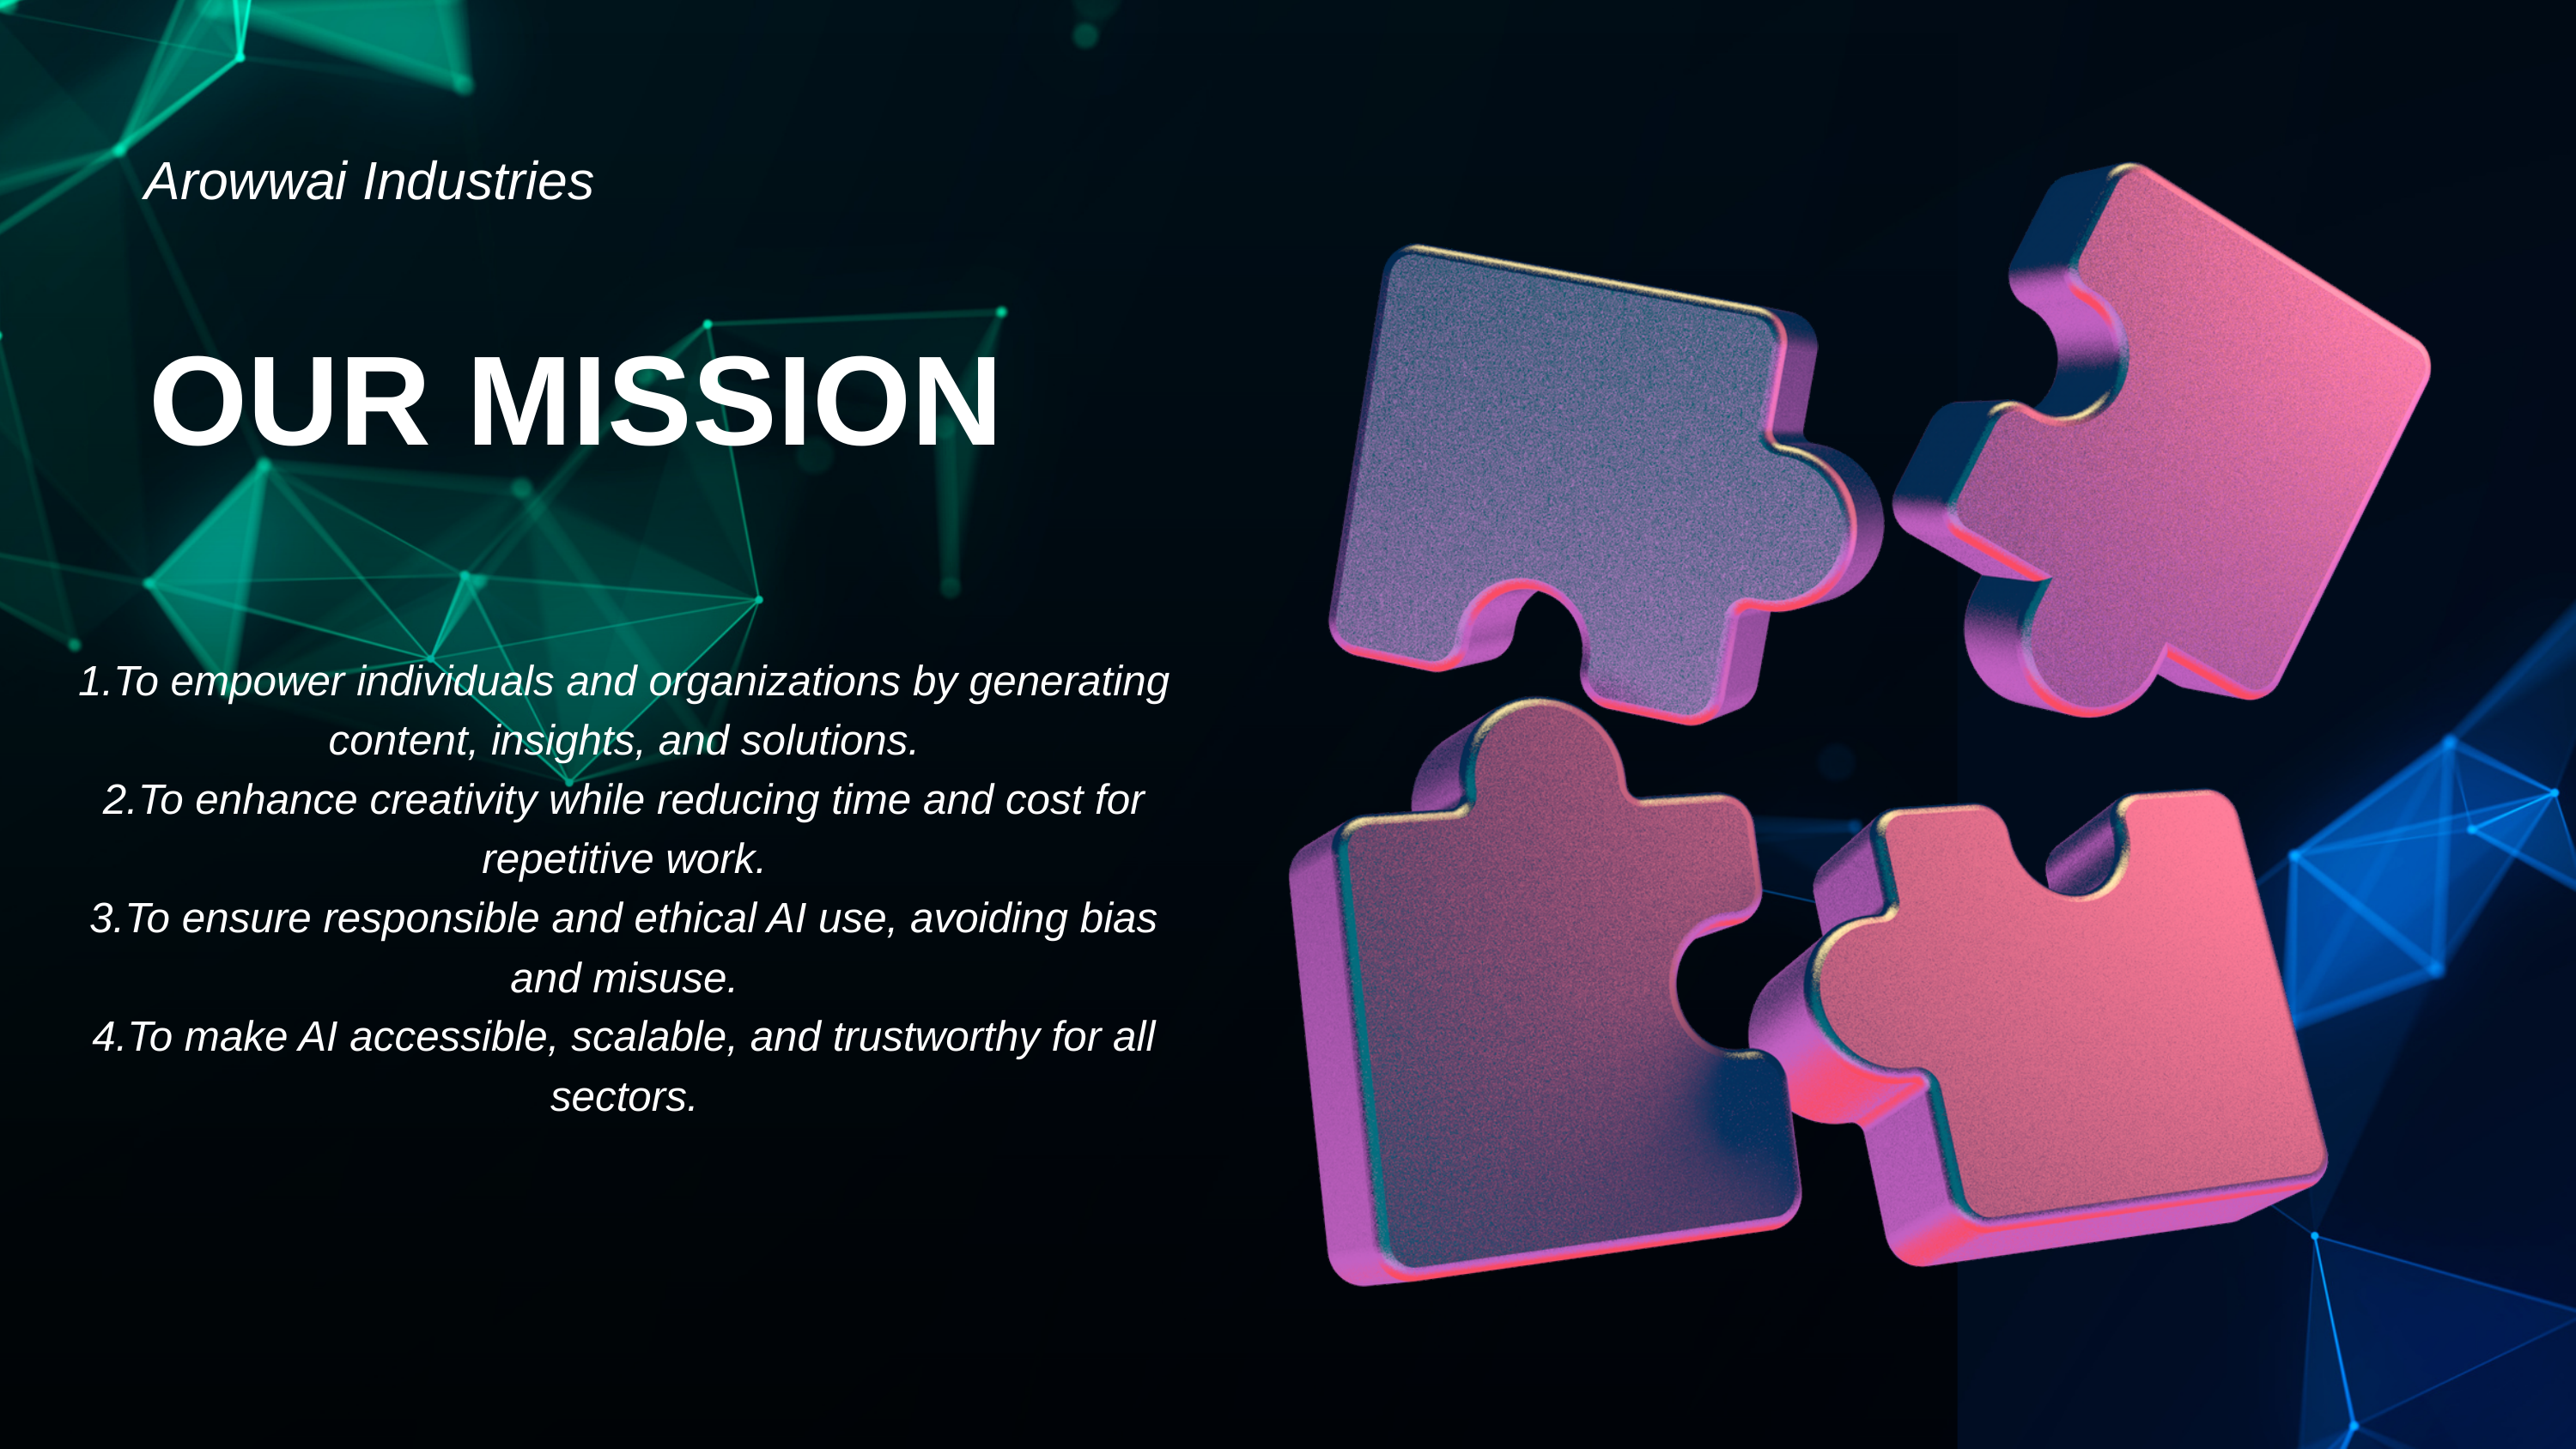

Arowwai Industries

OUR MISSION
1.To empower individuals and organizations by generating content, insights, and solutions.
2.To enhance creativity while reducing time and cost for repetitive work.
3.To ensure responsible and ethical AI use, avoiding bias and misuse.
4.To make AI accessible, scalable, and trustworthy for all sectors.